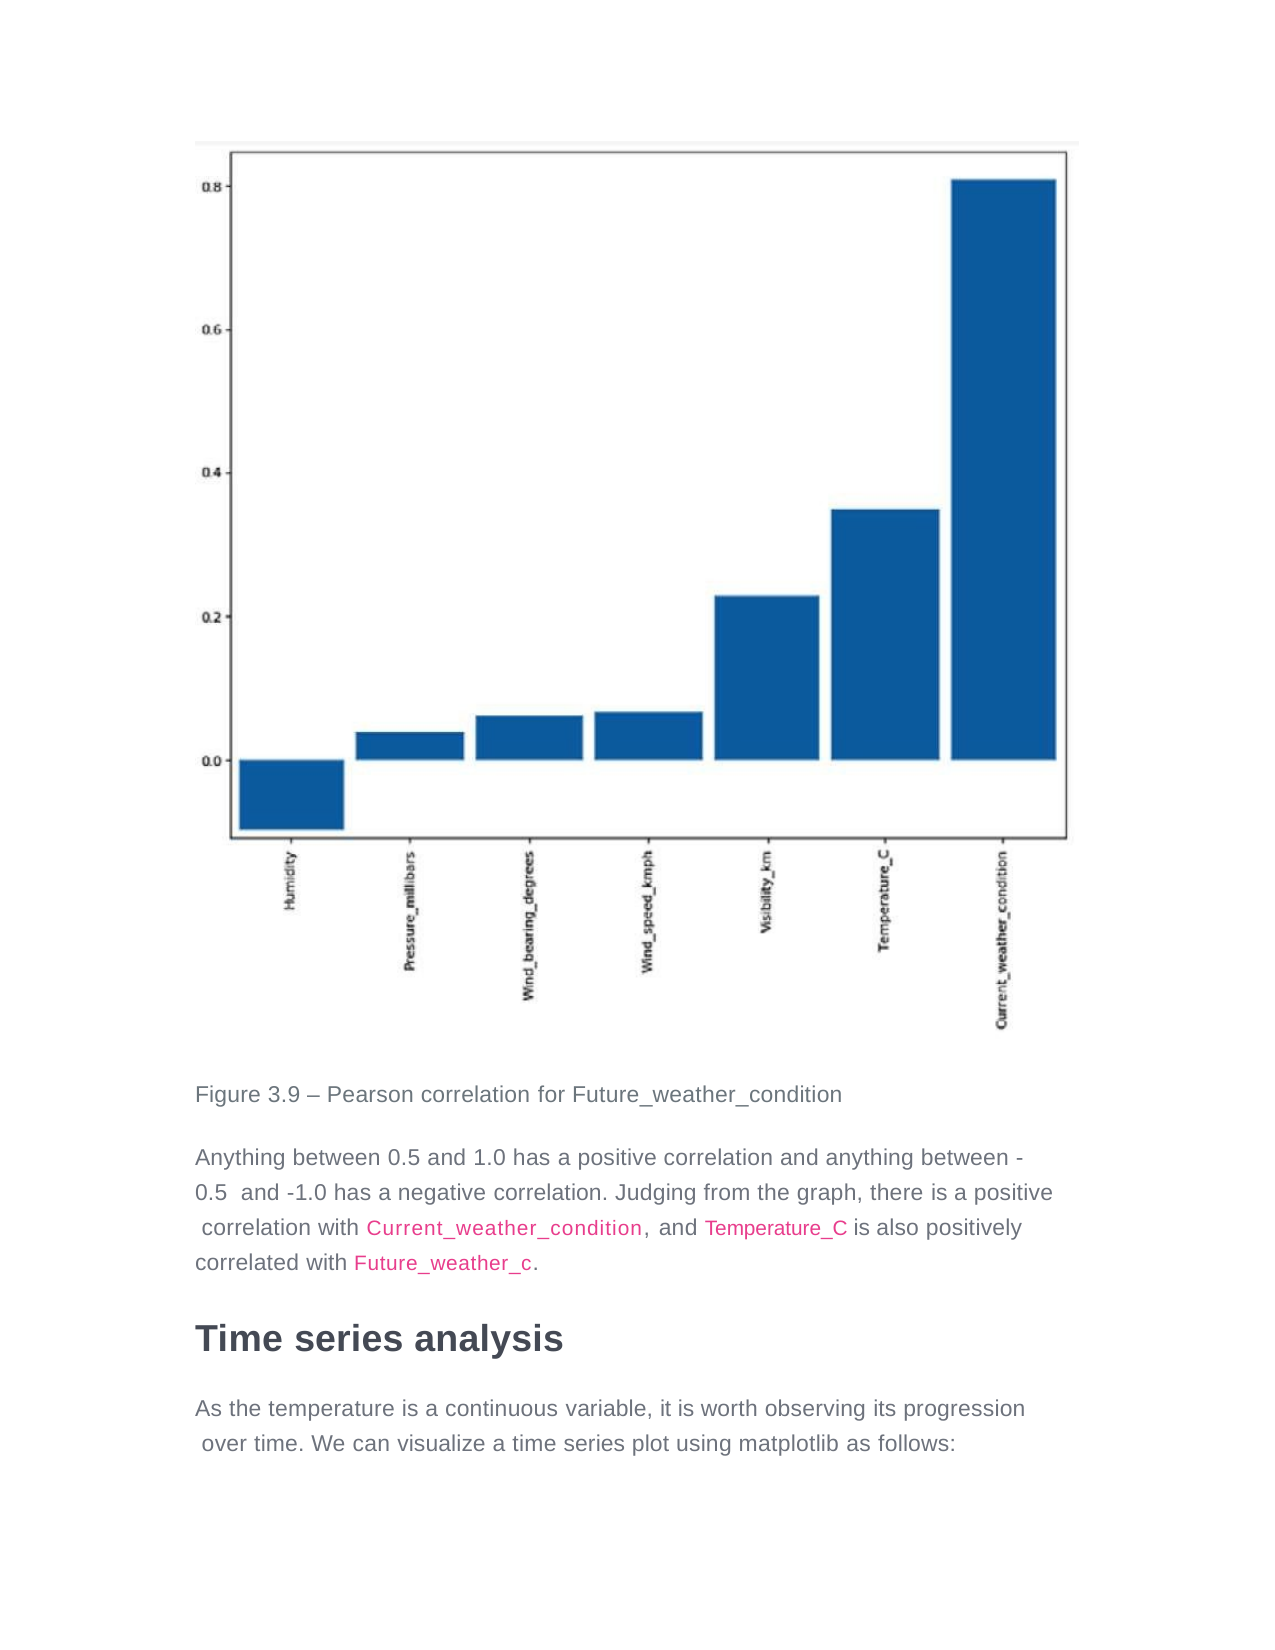

Figure 3.9 – Pearson correlation for Future_weather_condition

Anything between 0.5 and 1.0 has a positive correlation and anything between -0.5  and -1.0 has a negative correlation. Judging from the graph, there is a positive  correlation with Current_weather_condition, and Temperature_C is also positively  correlated with Future_weather_c.
Time series analysis
As the temperature is a continuous variable, it is worth observing its progression  over time. We can visualize a time series plot using matplotlib as follows: